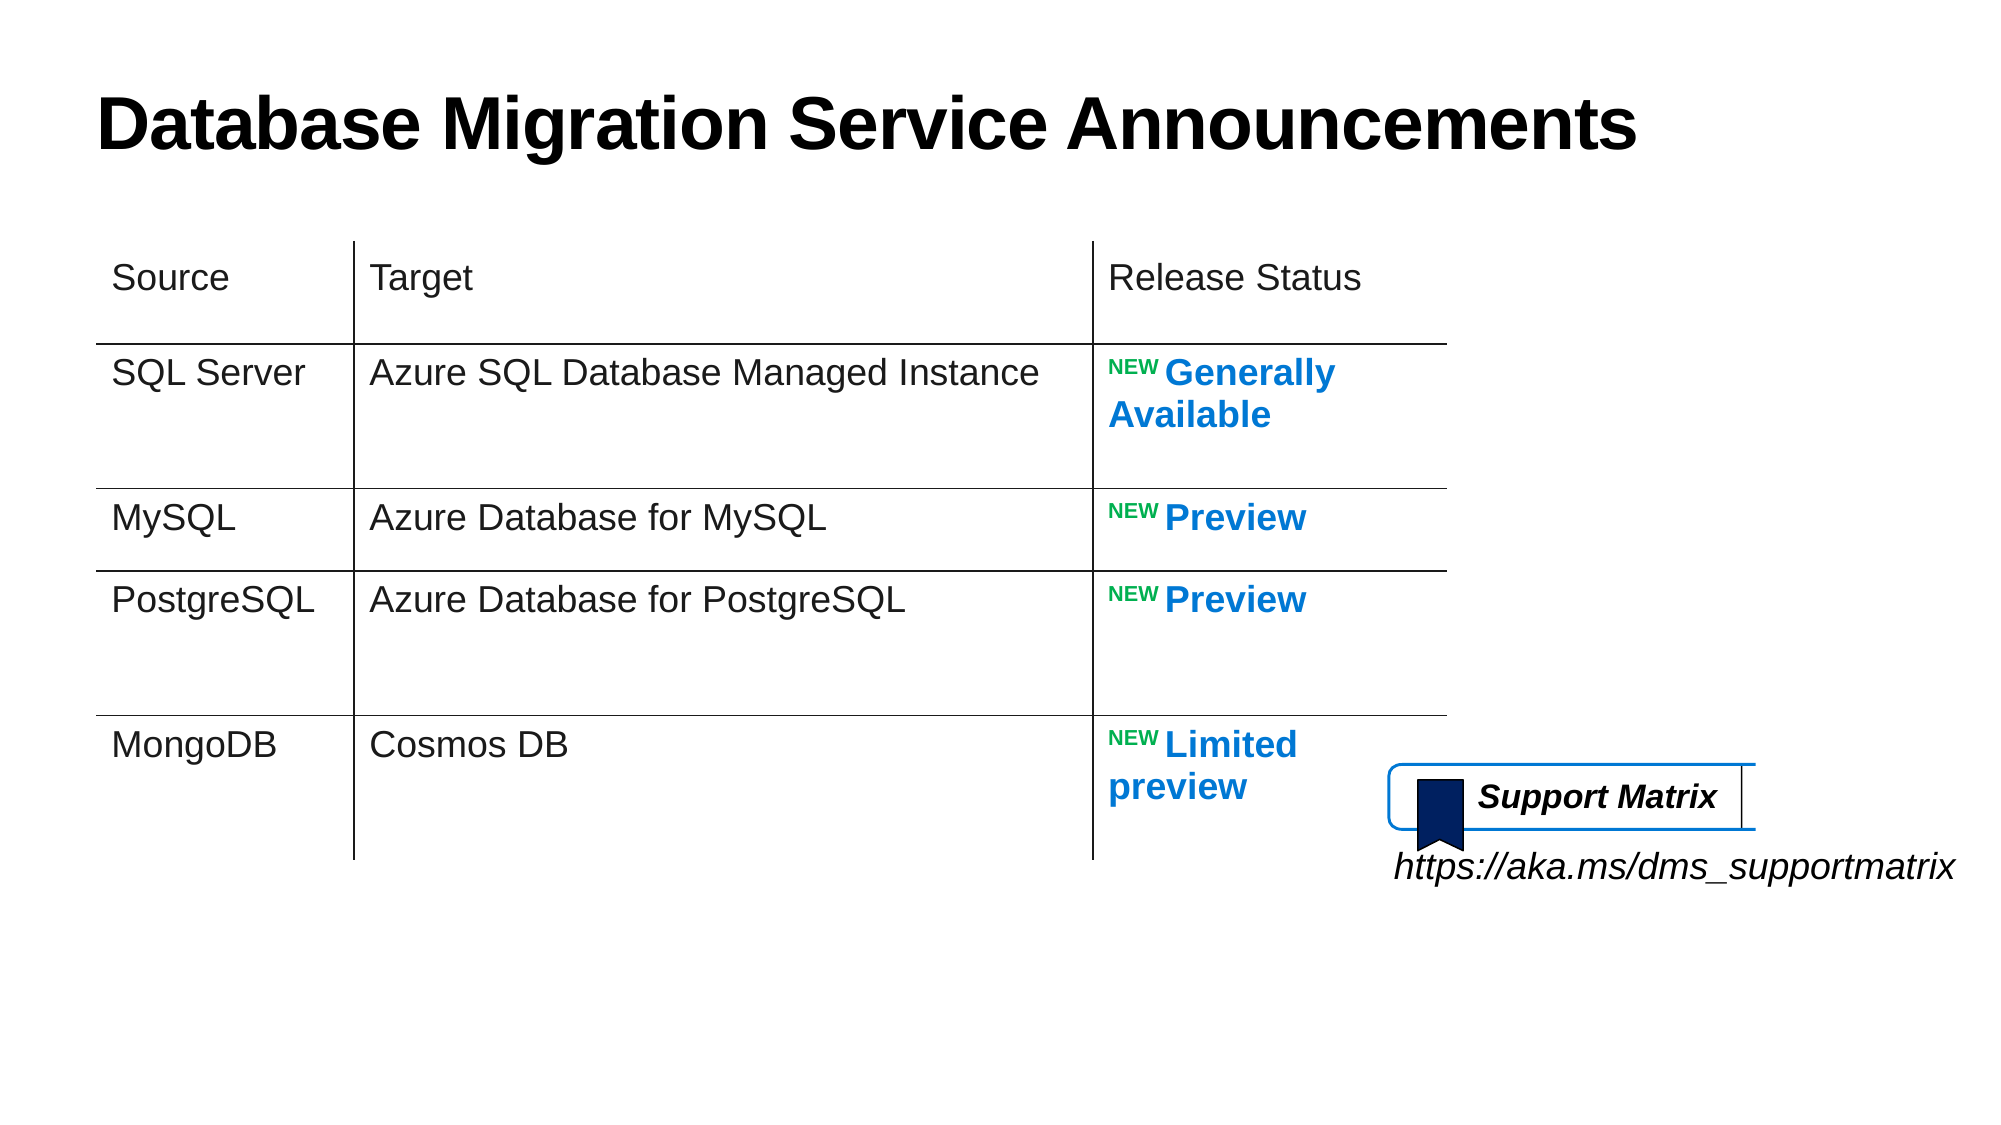

# Database Migration Service Announcements
| Source | Target | Release Status |
| --- | --- | --- |
| SQL Server | Azure SQL Database Managed Instance | NEW Generally Available |
| MySQL | Azure Database for MySQL | NEW Preview |
| PostgreSQL | Azure Database for PostgreSQL | NEW Preview |
| MongoDB | Cosmos DB | NEW Limited preview |

Support Matrix
https://aka.ms/dms_supportmatrix